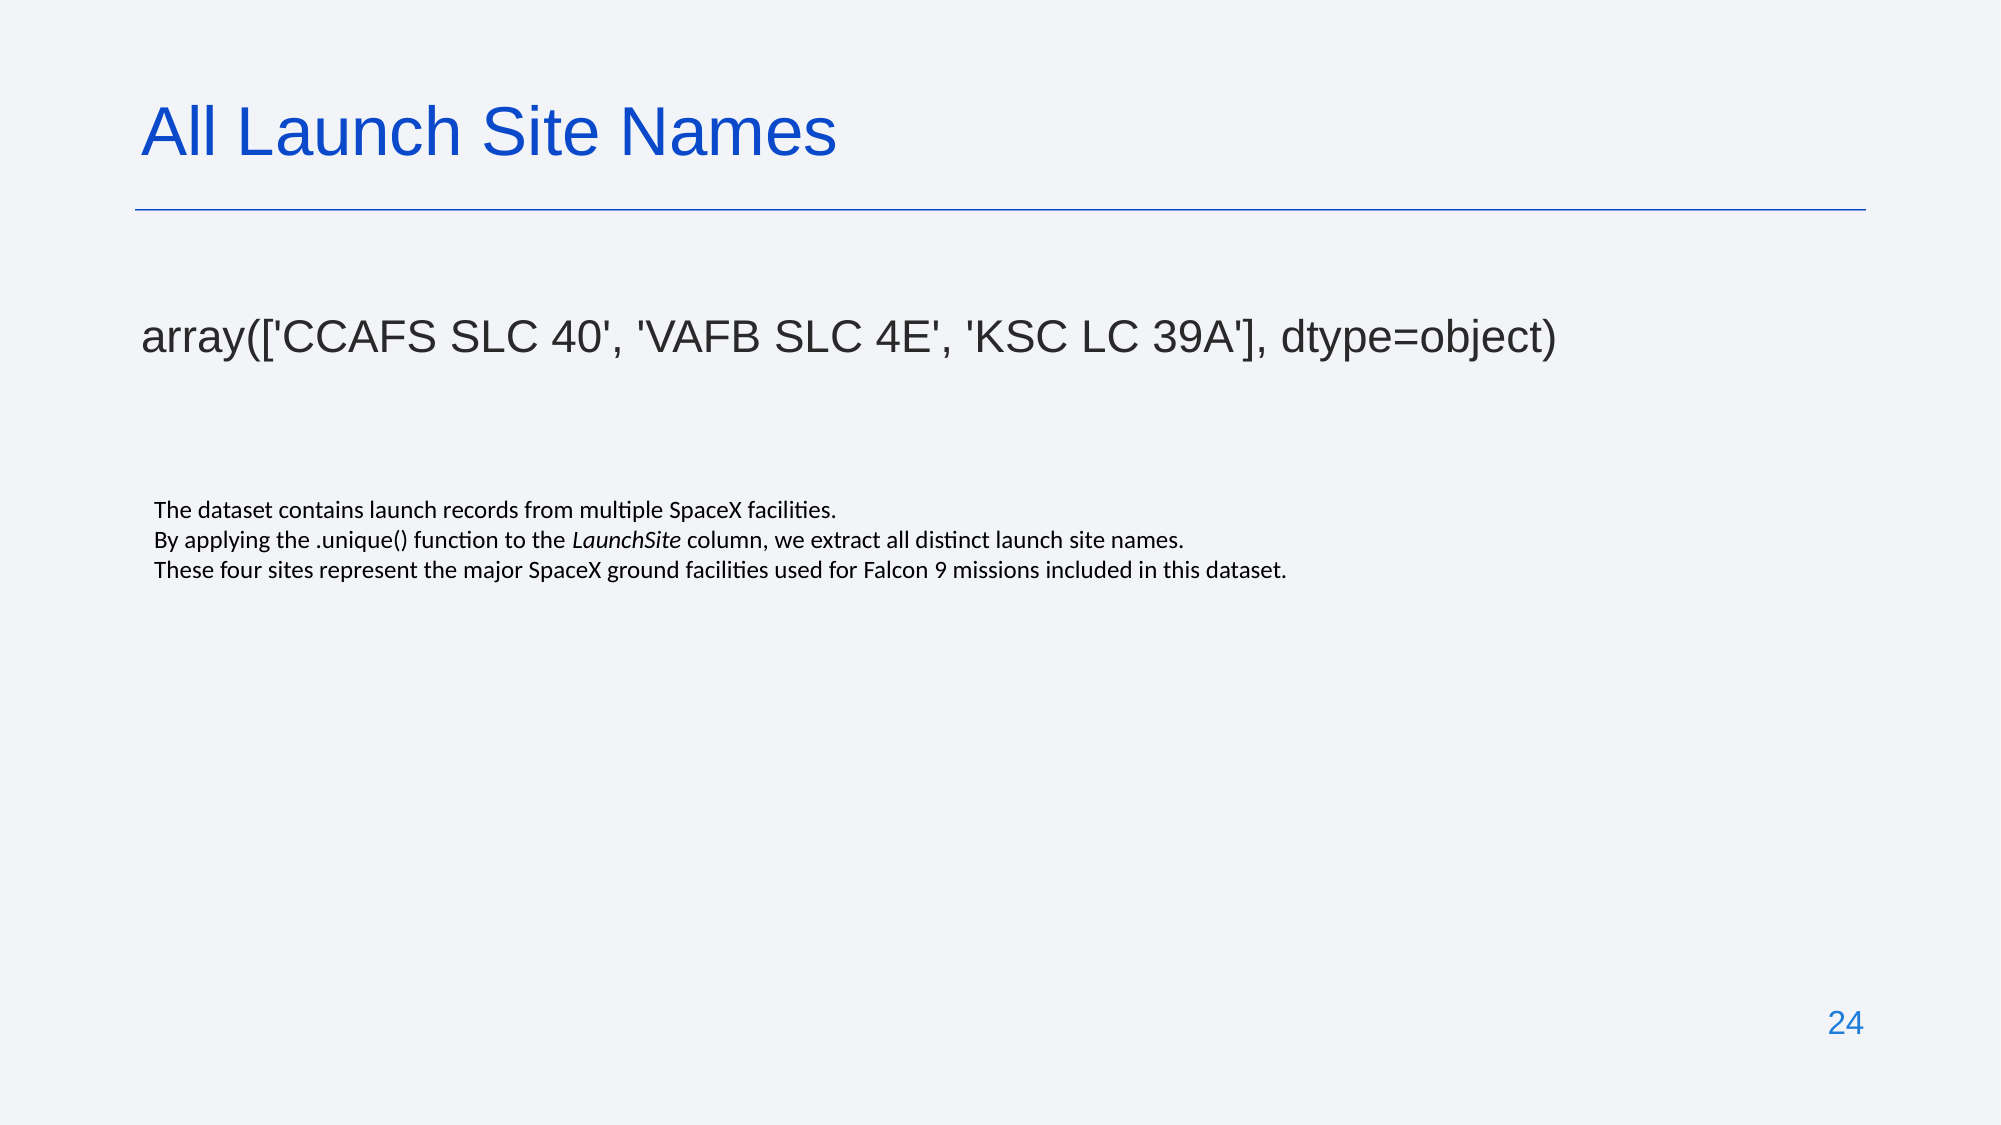

All Launch Site Names
array(['CCAFS SLC 40', 'VAFB SLC 4E', 'KSC LC 39A'], dtype=object)
The dataset contains launch records from multiple SpaceX facilities.
By applying the .unique() function to the LaunchSite column, we extract all distinct launch site names.
These four sites represent the major SpaceX ground facilities used for Falcon 9 missions included in this dataset.
24